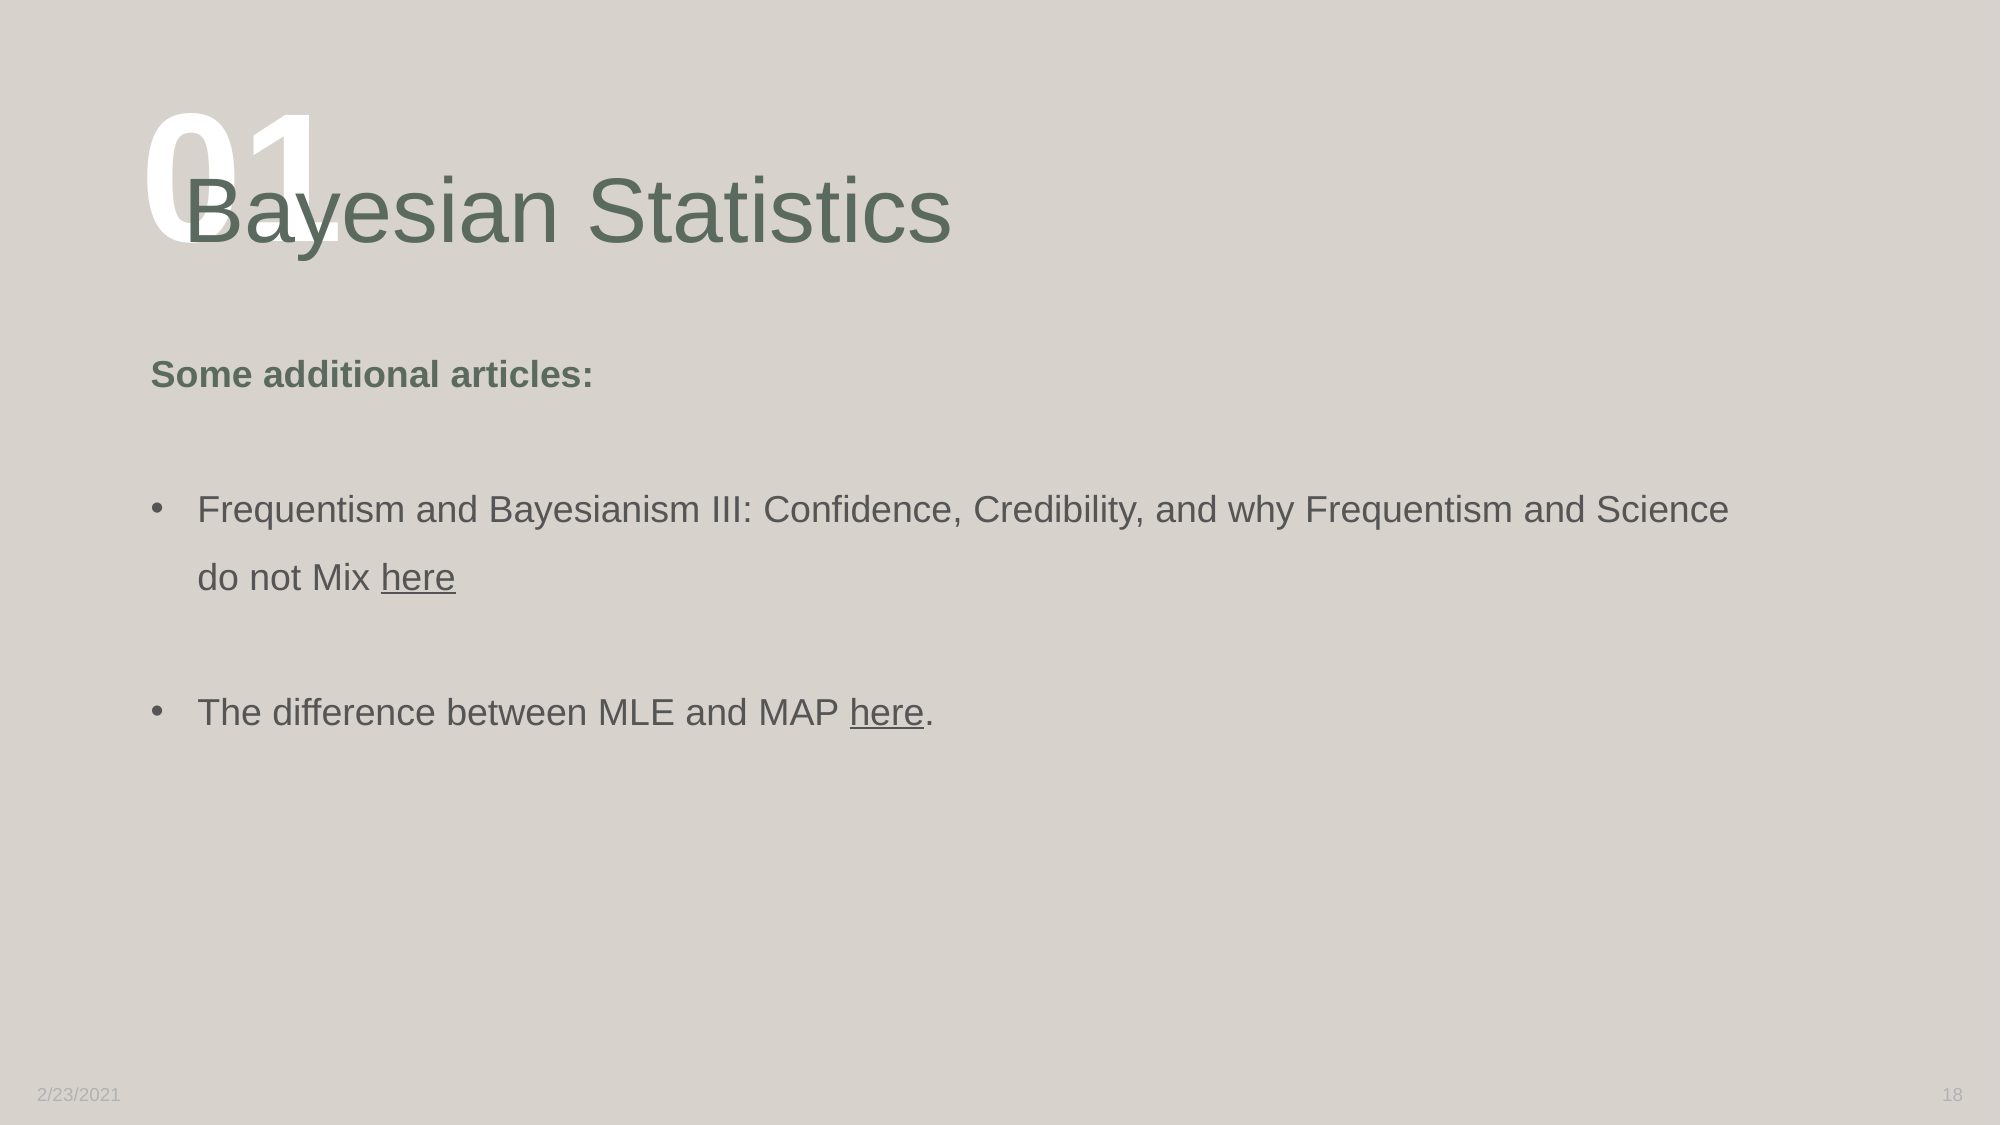

01
# Bayesian Statistics
Some additional articles:

Frequentism and Bayesianism III: Confidence, Credibility, and why Frequentism and Science do not Mix here

The difference between MLE and MAP here.

2/23/2021
18